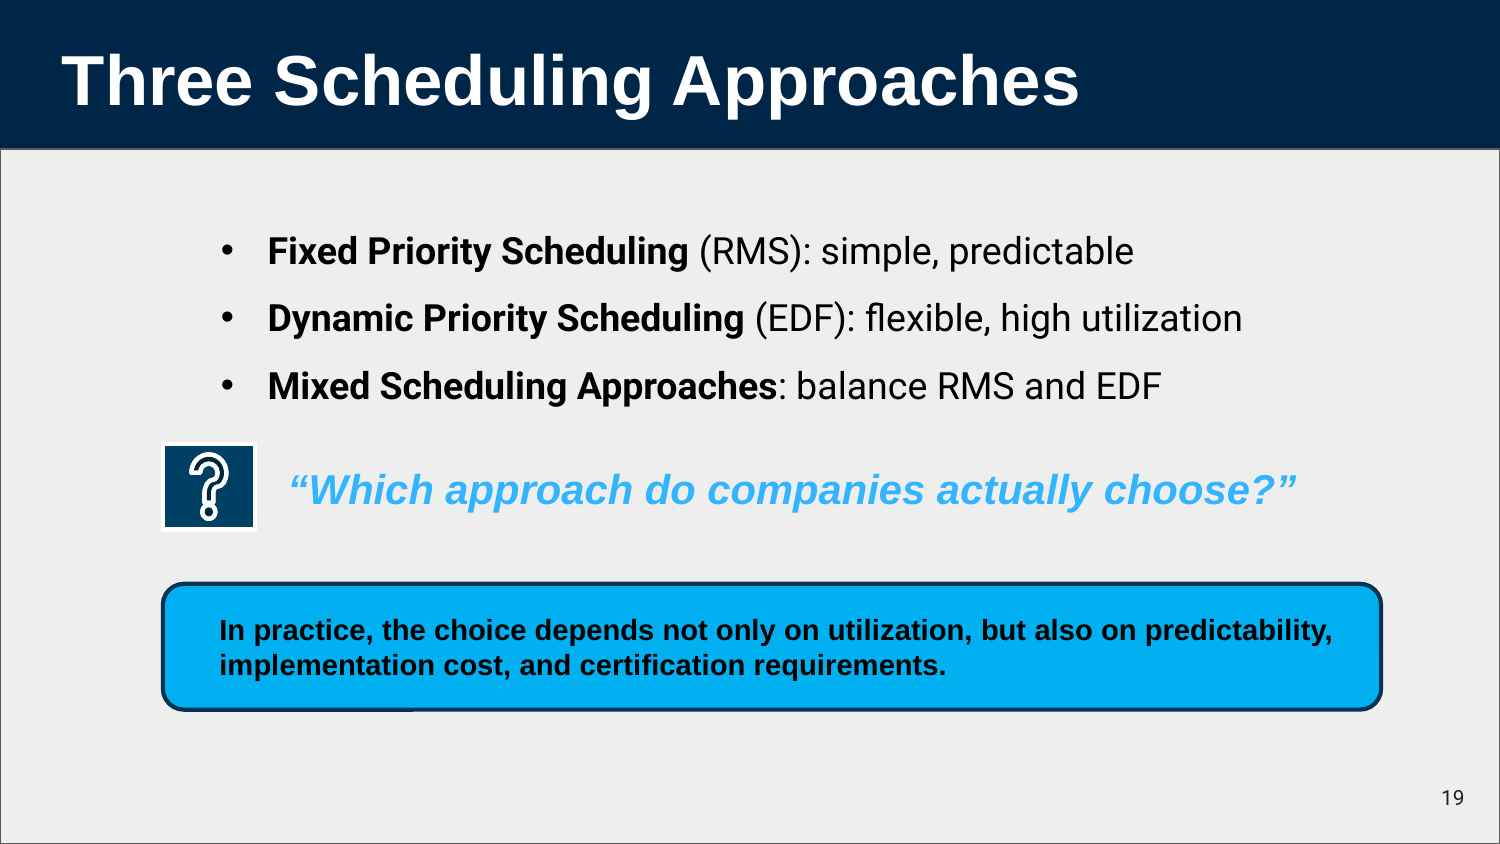

Three Scheduling Approaches
Fixed Priority Scheduling (RMS): simple, predictable
Dynamic Priority Scheduling (EDF): flexible, high utilization
Mixed Scheduling Approaches: balance RMS and EDF

“Which approach do companies actually choose?”

In practice, the choice depends not only on utilization, but also on predictability, implementation cost, and certification requirements.